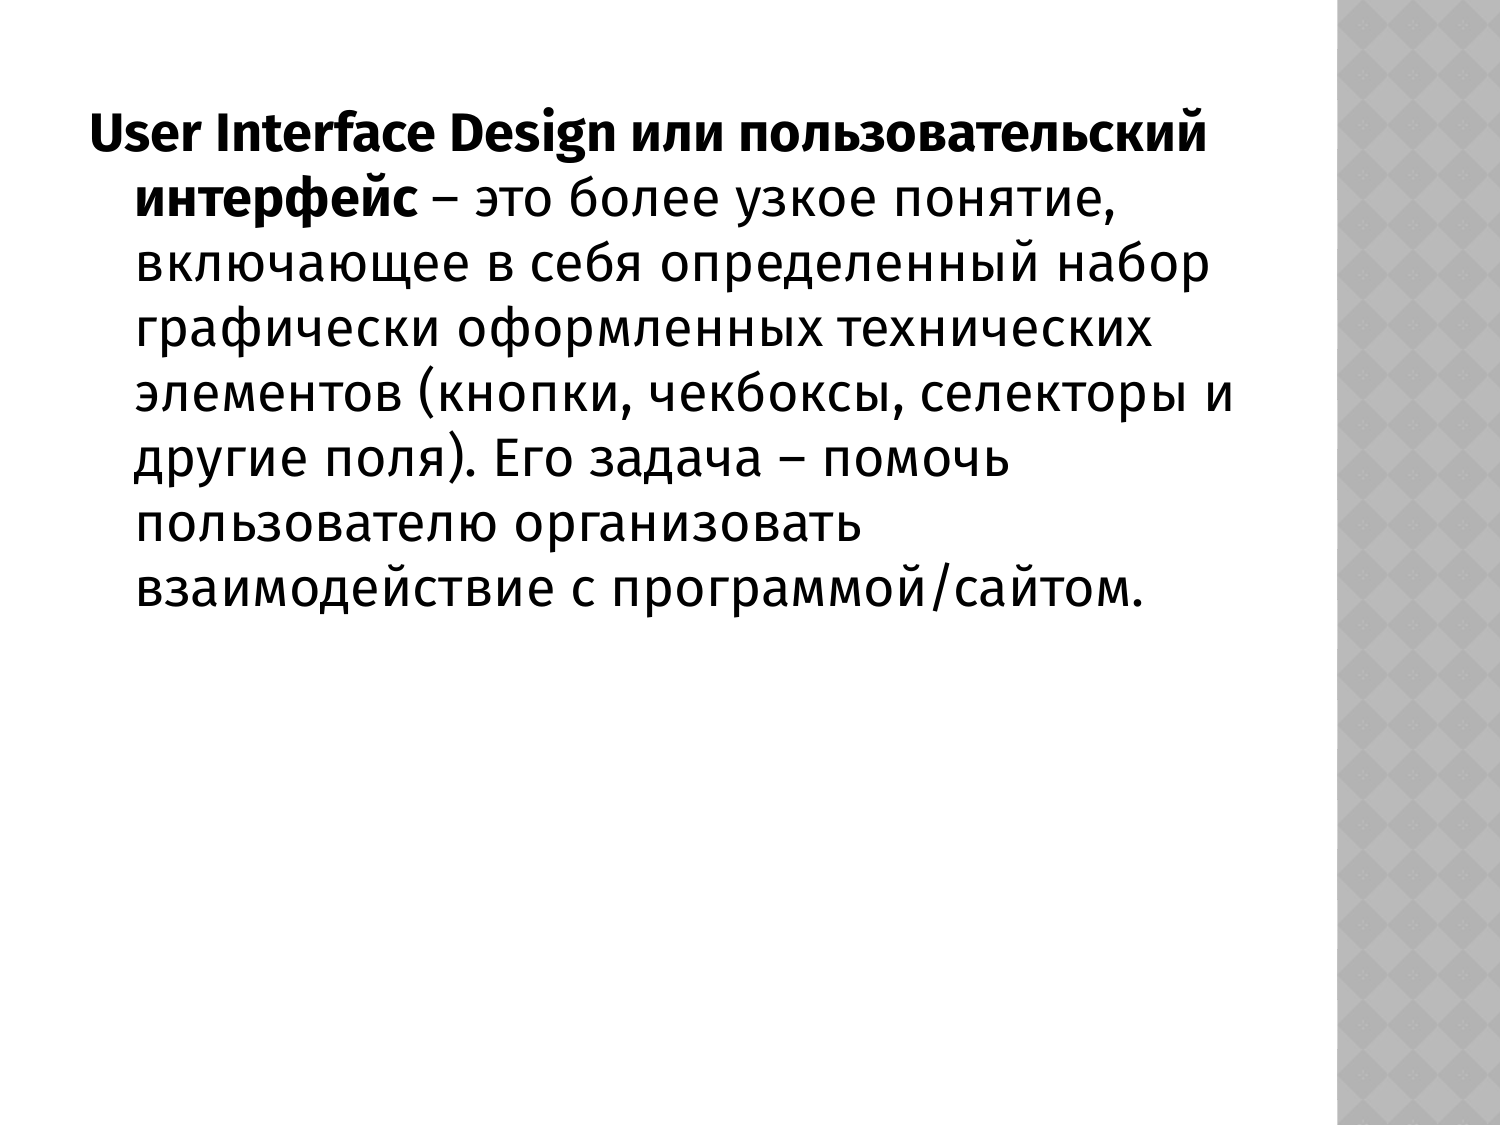

User Interface Design или пользовательский интерфейс – это более узкое понятие, включающее в себя определенный набор графически оформленных технических элементов (кнопки, чекбоксы, селекторы и другие поля). Его задача – помочь пользователю организовать взаимодействие с программой/сайтом.